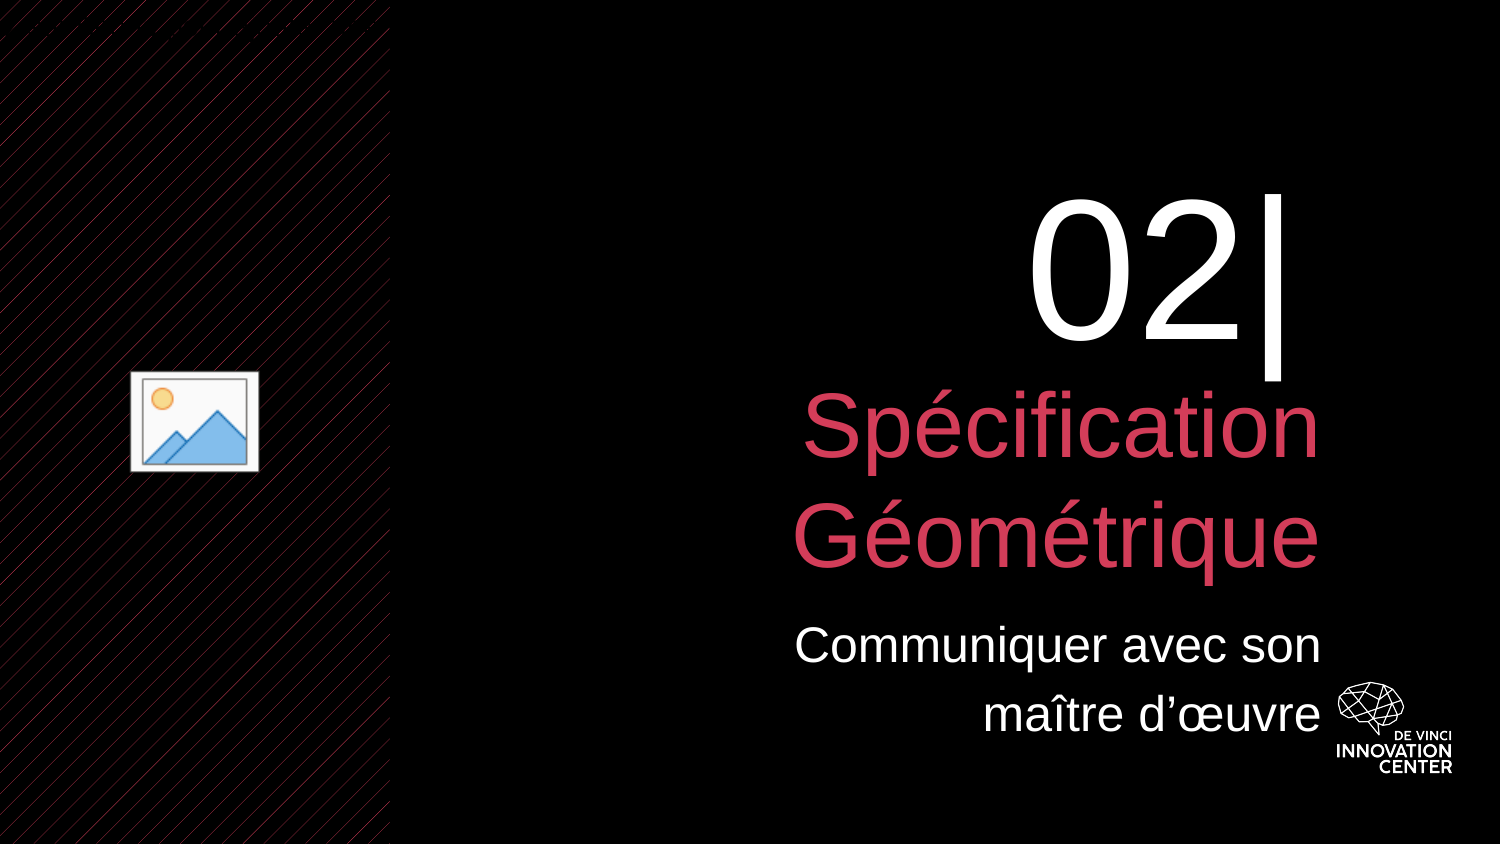

02|
# Spécification Géométrique
Communiquer avec son maître d’œuvre